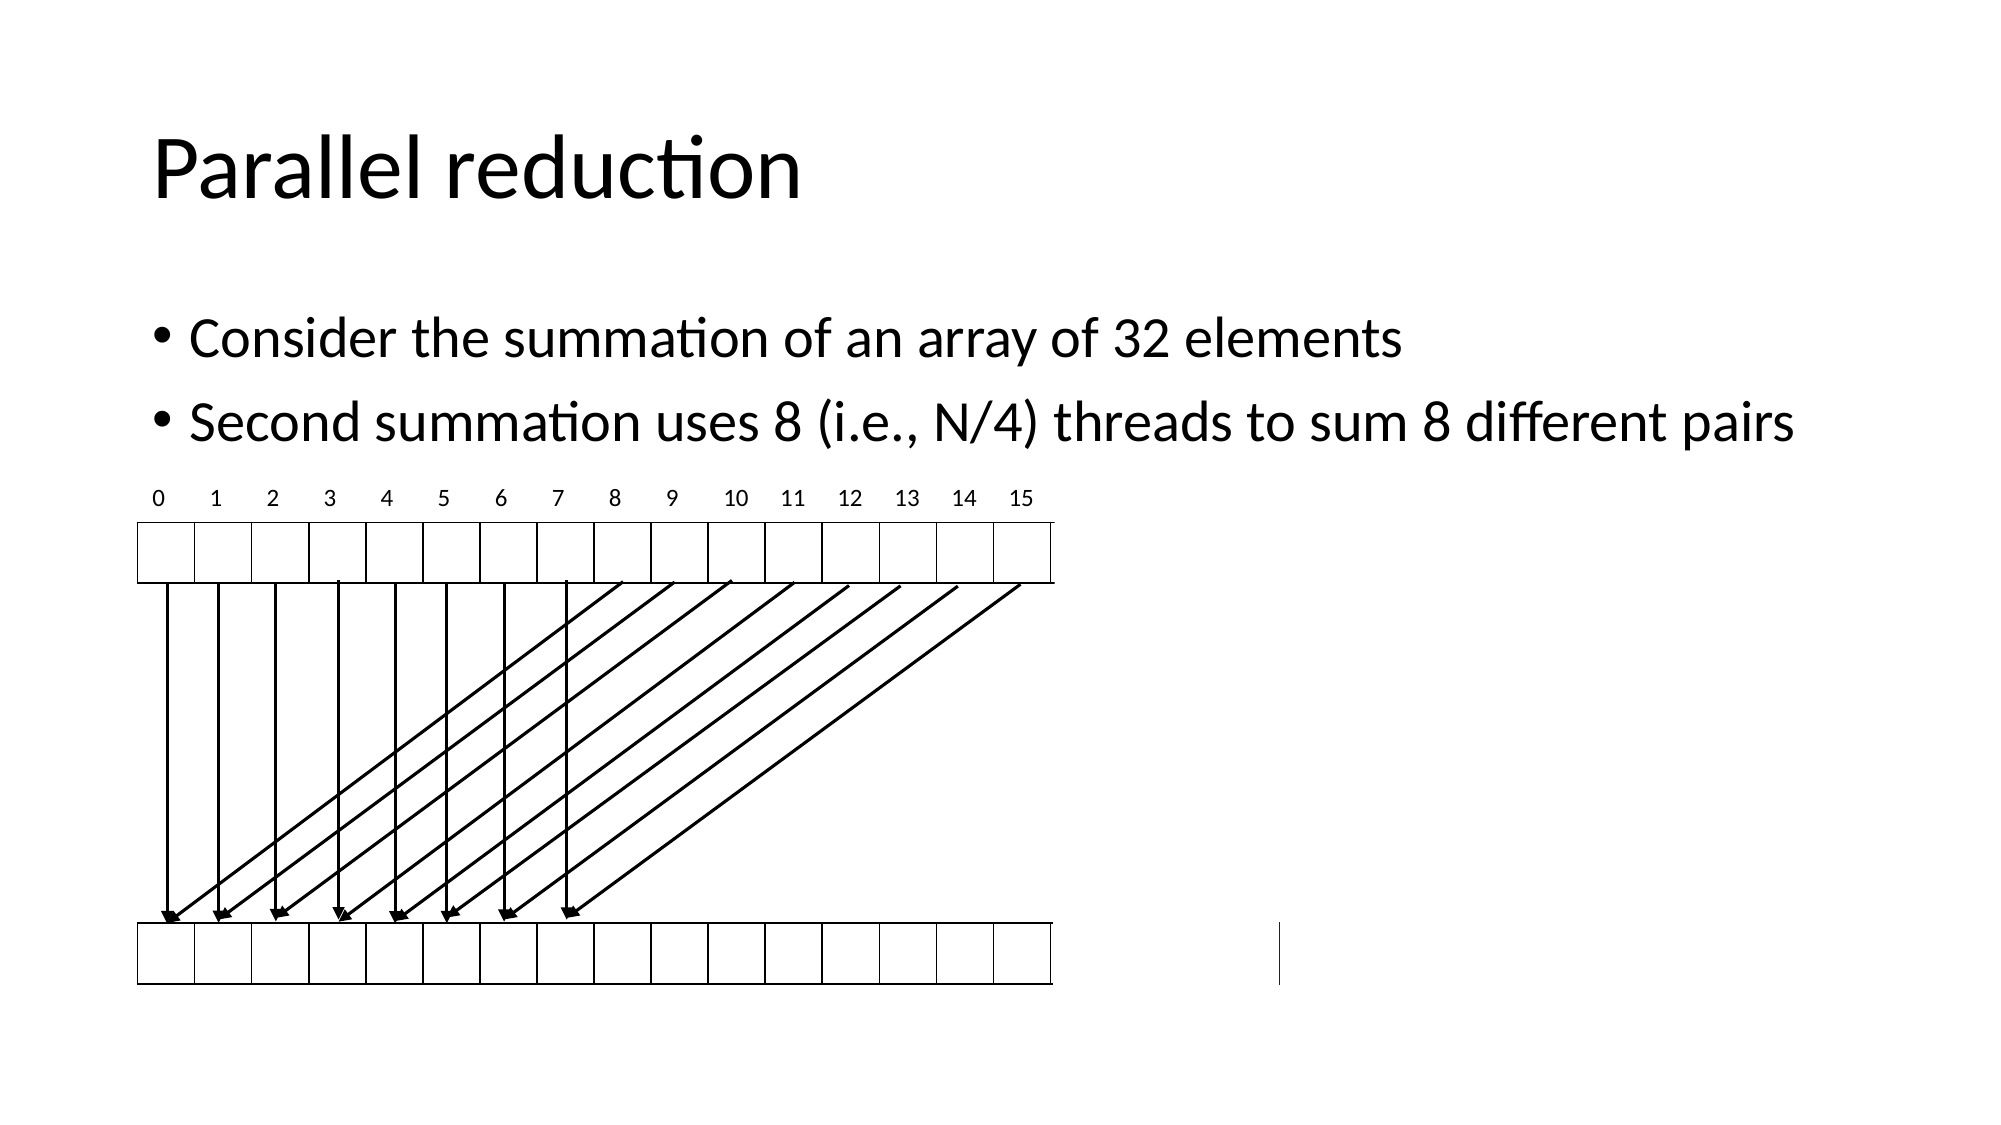

# Parallel reduction
Consider the summation of an array of 32 elements
Second summation uses 8 (i.e., N/4) threads to sum 8 different pairs

| 0 | 1 | 2 | 3 | 4 | 5 | 6 | 7 | 8 | 9 |
| --- | --- | --- | --- | --- | --- | --- | --- | --- | --- |
| 10 | 11 | 12 | 13 | 14 | 15 | 16 | 17 | 18 | 19 |
| --- | --- | --- | --- | --- | --- | --- | --- | --- | --- |
|  |  |  |  |  |  |  |  |  |  |
| --- | --- | --- | --- | --- | --- | --- | --- | --- | --- |
|  |  |  |  |  |  |  |  |  |  |
| --- | --- | --- | --- | --- | --- | --- | --- | --- | --- |

|  |  |  |  |  |  |  |  |  |  |
| --- | --- | --- | --- | --- | --- | --- | --- | --- | --- |
|  |  |  |  |  |  |  |  |  |  |
| --- | --- | --- | --- | --- | --- | --- | --- | --- | --- |